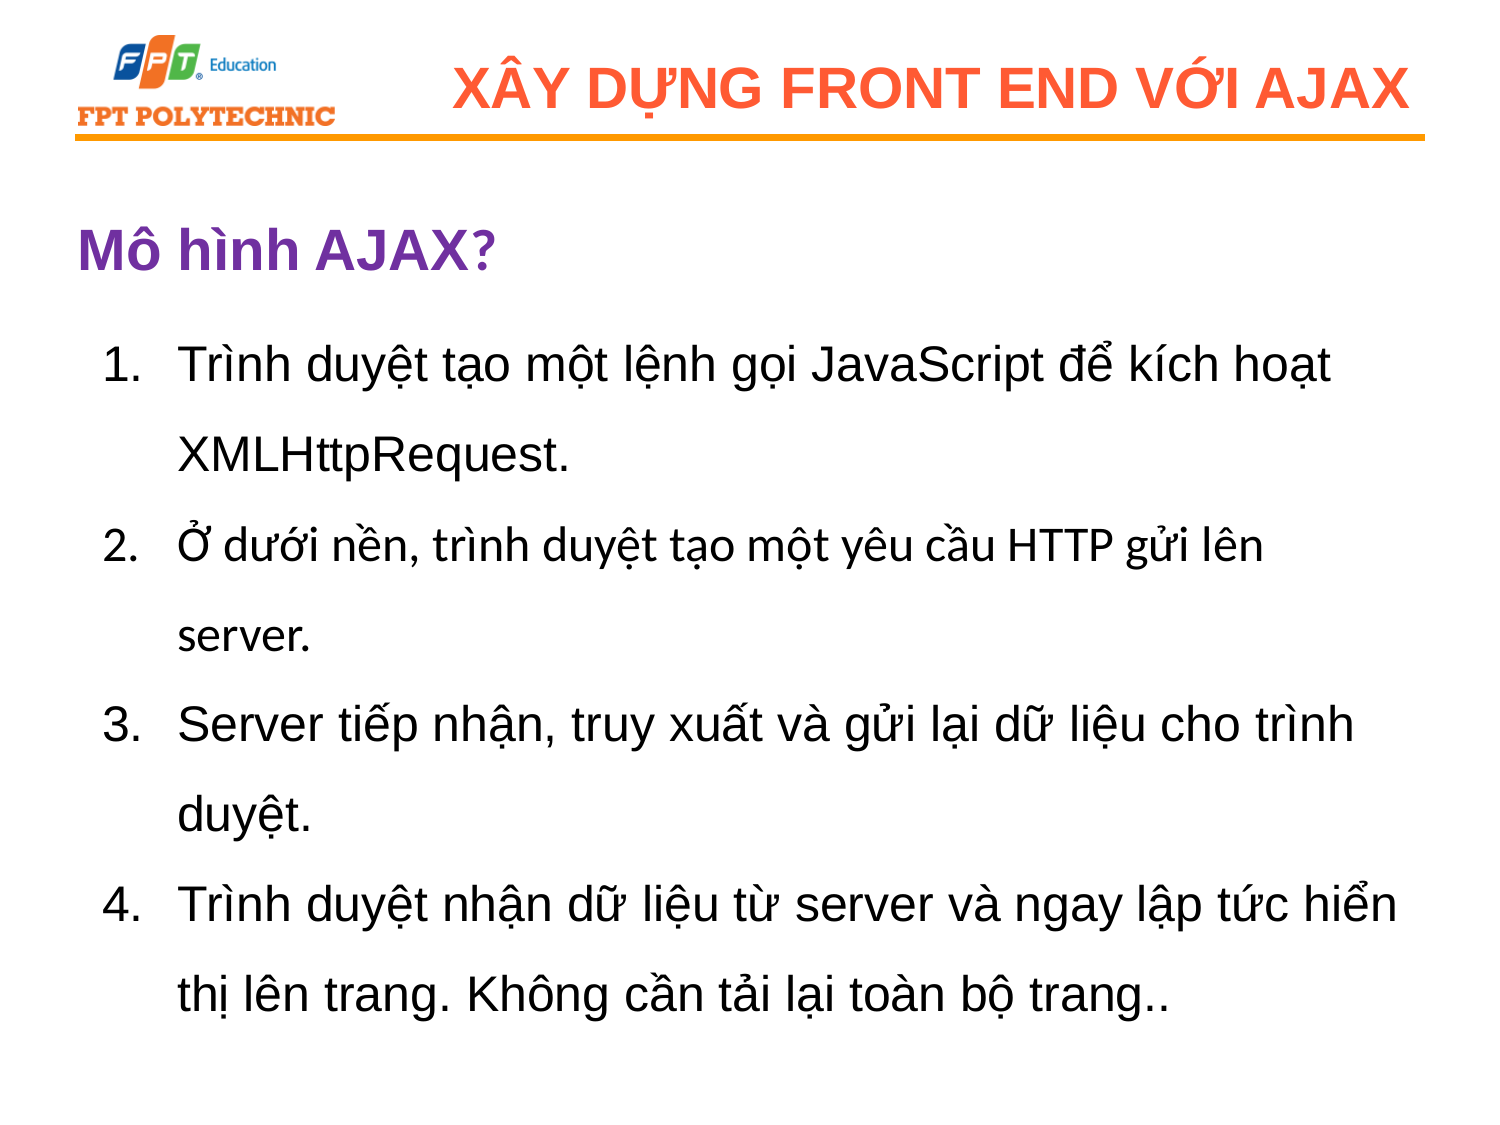

# Xây dựng Front end với ajax
Mô hình AJAX?
Trình duyệt tạo một lệnh gọi JavaScript để kích hoạt XMLHttpRequest.
Ở dưới nền, trình duyệt tạo một yêu cầu HTTP gửi lên server.
Server tiếp nhận, truy xuất và gửi lại dữ liệu cho trình duyệt.
Trình duyệt nhận dữ liệu từ server và ngay lập tức hiển thị lên trang. Không cần tải lại toàn bộ trang..